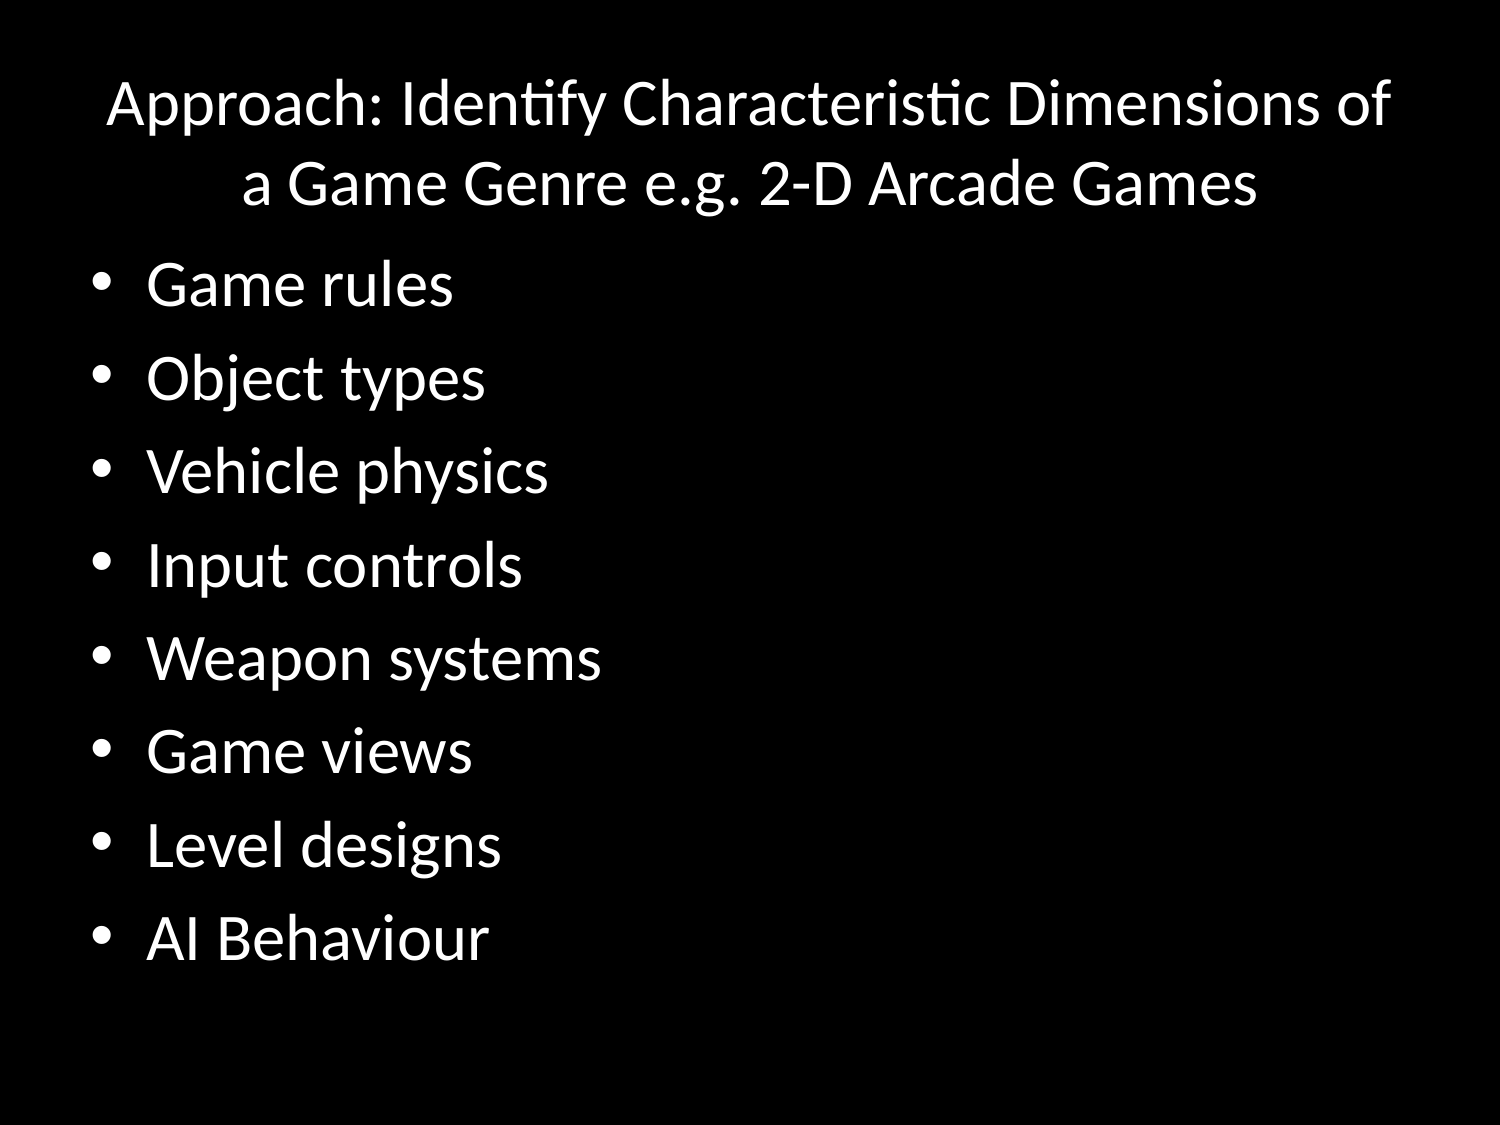

# Approach: Identify Characteristic Dimensions of a Game Genre e.g. 2-D Arcade Games
Game rules
Object types
Vehicle physics
Input controls
Weapon systems
Game views
Level designs
AI Behaviour